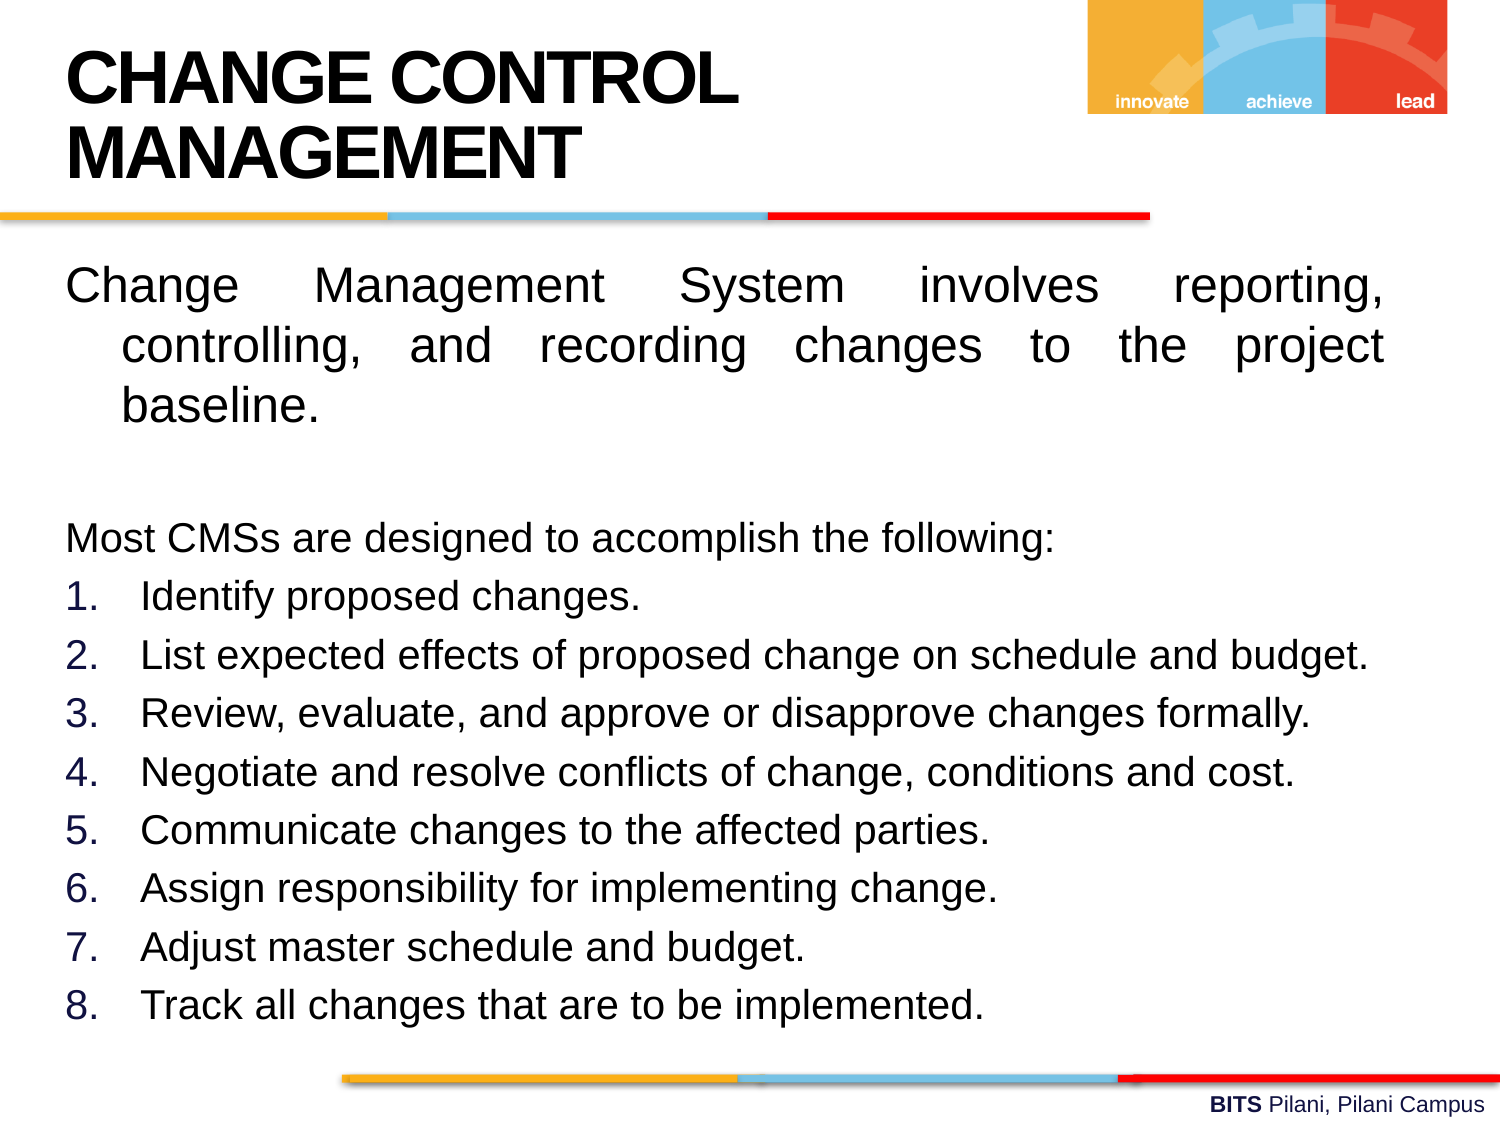

CHANGE CONTROL MANAGEMENT
Change Management System involves reporting, controlling, and recording changes to the project baseline.

Most CMSs are designed to accomplish the following:
Identify proposed changes.
List expected effects of proposed change on schedule and budget.
Review, evaluate, and approve or disapprove changes formally.
Negotiate and resolve conflicts of change, conditions and cost.
Communicate changes to the affected parties.
Assign responsibility for implementing change.
Adjust master schedule and budget.
Track all changes that are to be implemented.